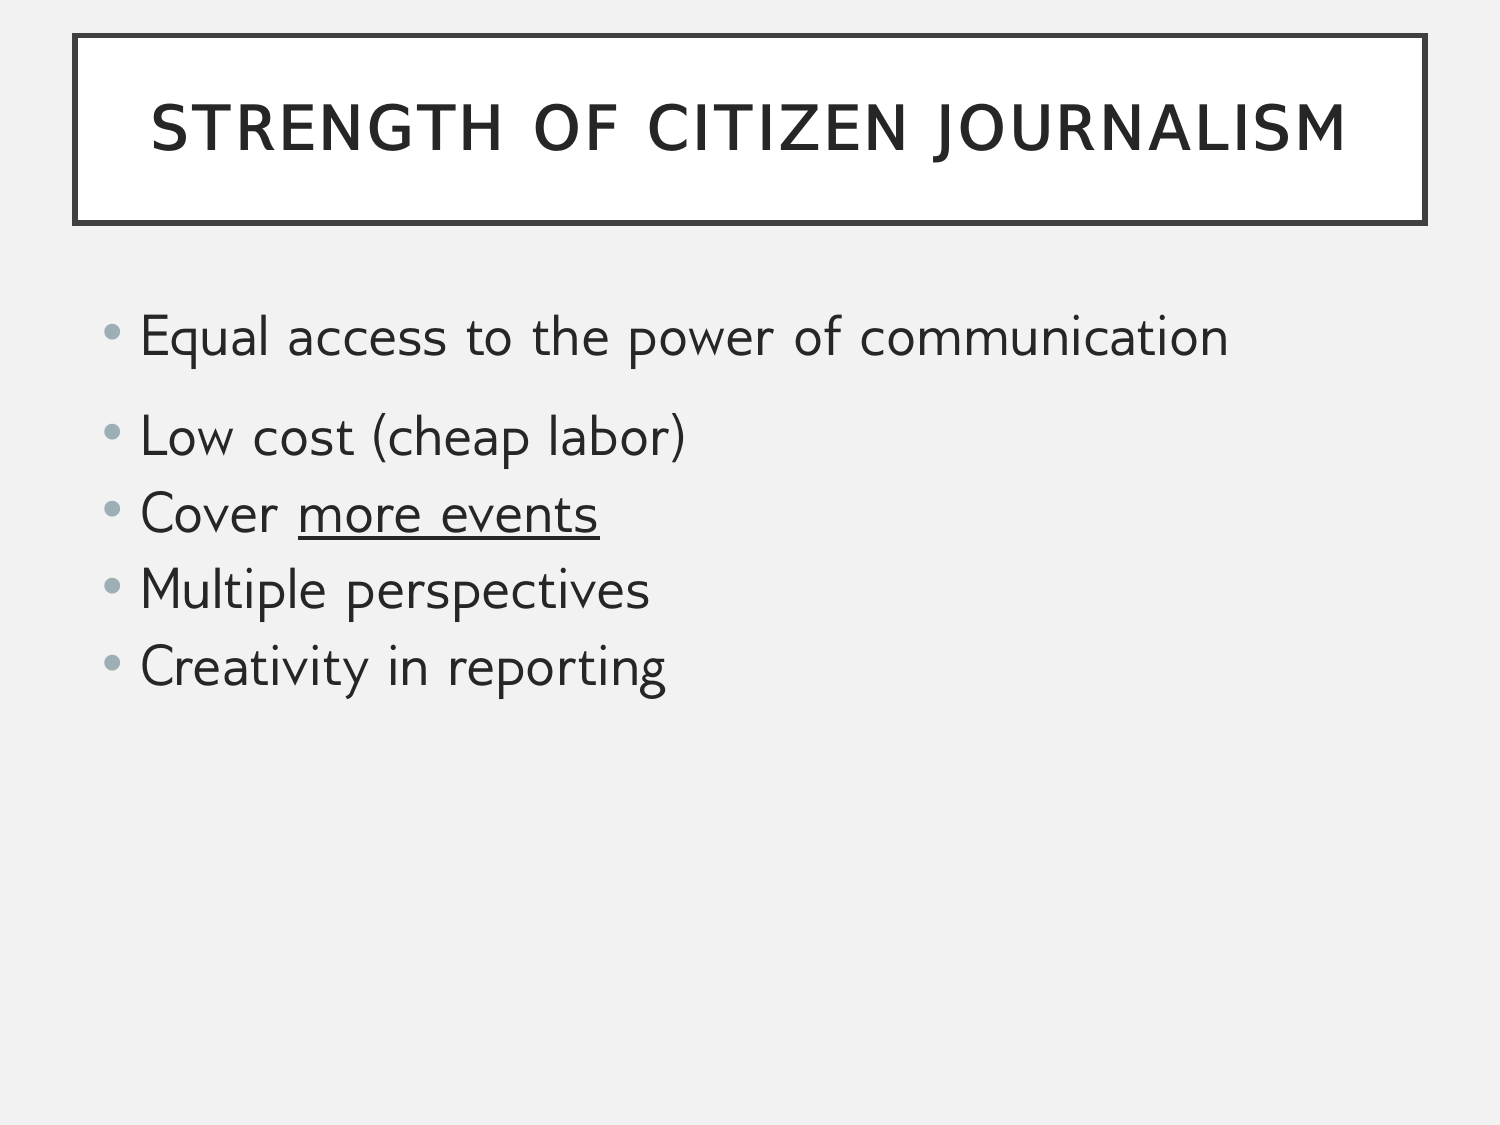

# Strength of Citizen Journalism

Equal access to the power of communication

Low cost (cheap labor)
Cover more events
Multiple perspectives
Creativity in reporting